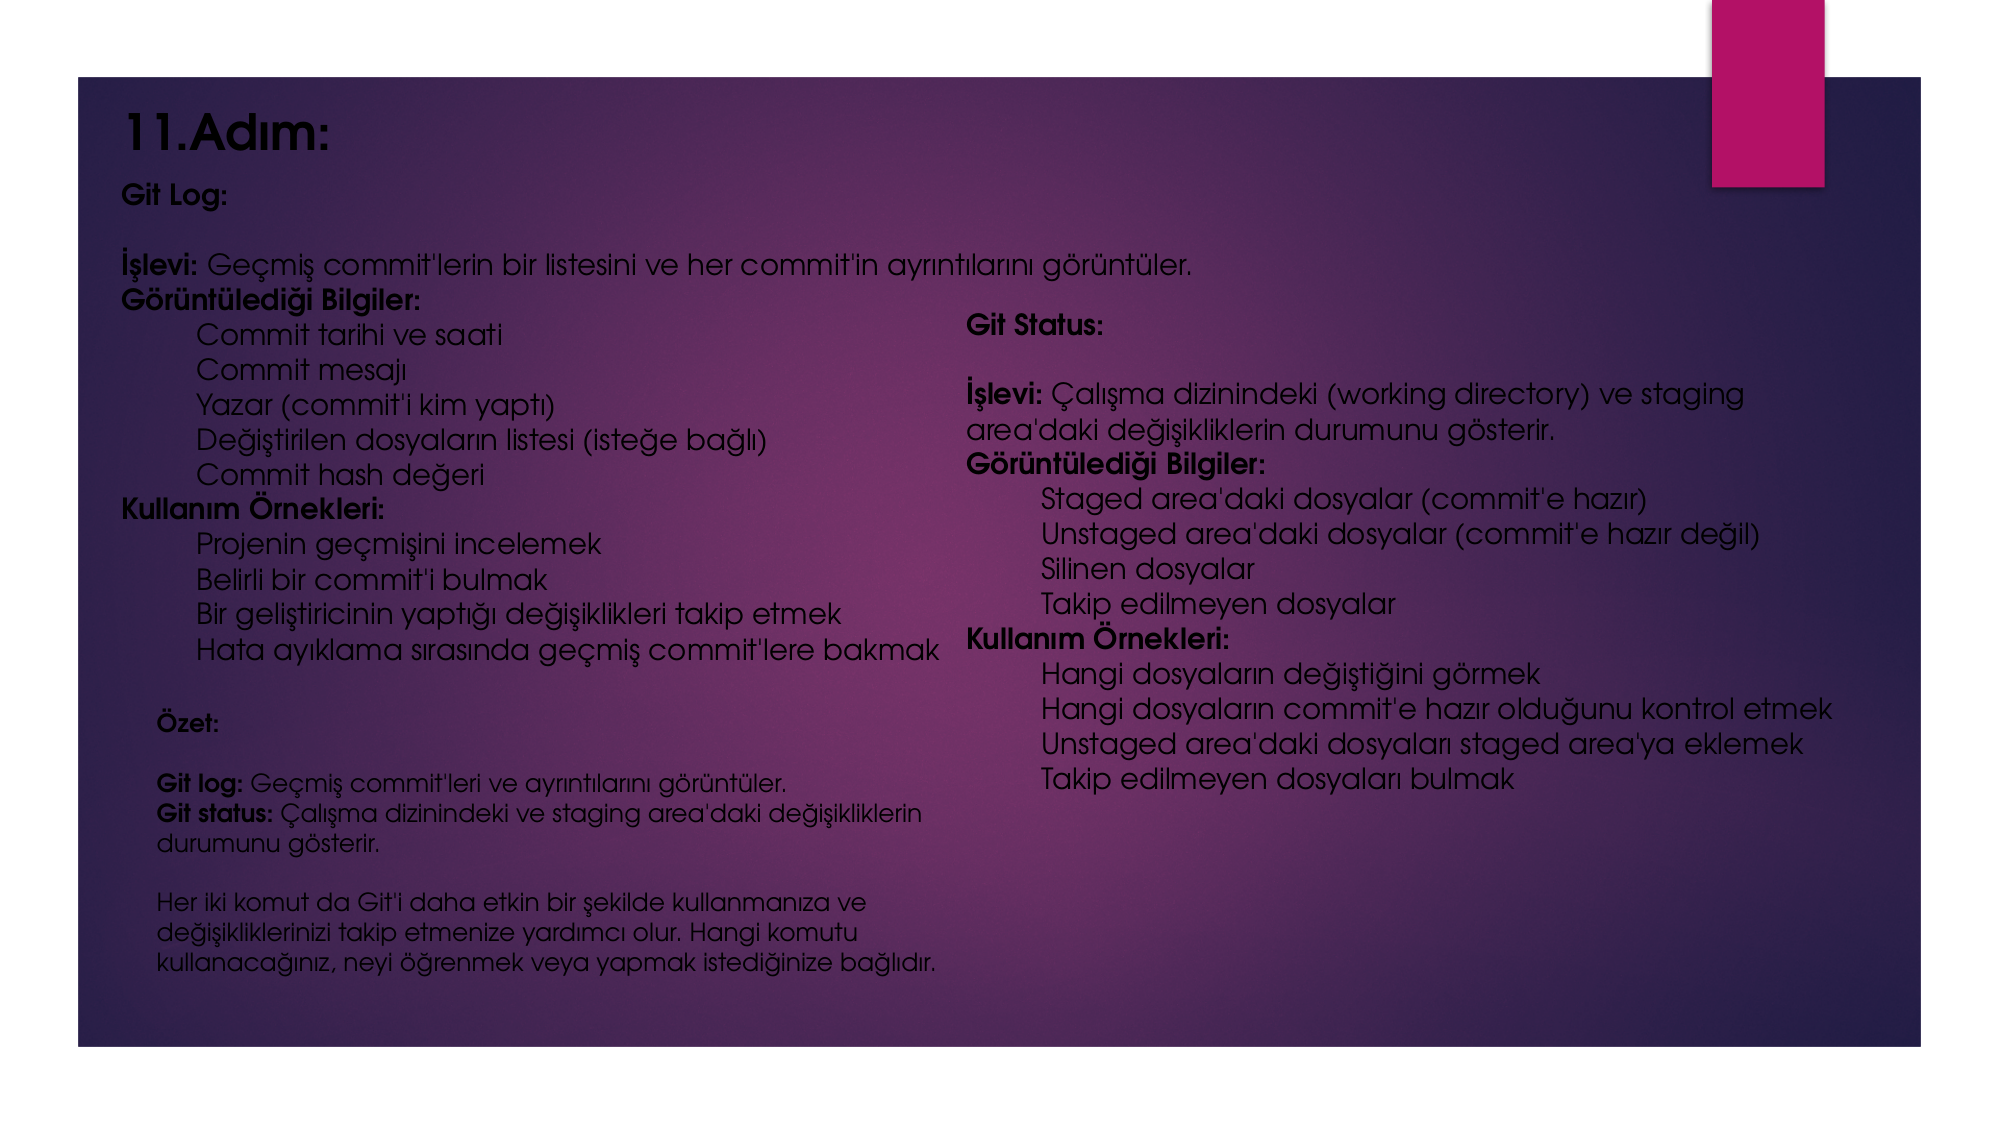

11.Adım:
Git Log:

İşlevi: Geçmiş commit'lerin bir listesini ve her commit'in ayrıntılarını görüntüler.
Görüntülediği Bilgiler:
Commit tarihi ve saati
Commit mesajı
Yazar (commit'i kim yaptı)
Değiştirilen dosyaların listesi (isteğe bağlı)
Commit hash değeri
Kullanım Örnekleri:
Projenin geçmişini incelemek
Belirli bir commit'i bulmak
Bir geliştiricinin yaptığı değişiklikleri takip etmek
Hata ayıklama sırasında geçmiş commit'lere bakmak
Git Status:

İşlevi: Çalışma dizinindeki (working directory) ve staging area'daki değişikliklerin durumunu gösterir.
Görüntülediği Bilgiler:
Staged area'daki dosyalar (commit'e hazır)
Unstaged area'daki dosyalar (commit'e hazır değil)
Silinen dosyalar
Takip edilmeyen dosyalar
Kullanım Örnekleri:
Hangi dosyaların değiştiğini görmek
Hangi dosyaların commit'e hazır olduğunu kontrol etmek
Unstaged area'daki dosyaları staged area'ya eklemek
Takip edilmeyen dosyaları bulmak

Özet:

Git log: Geçmiş commit'leri ve ayrıntılarını görüntüler.
Git status: Çalışma dizinindeki ve staging area'daki değişikliklerin durumunu gösterir.

Her iki komut da Git'i daha etkin bir şekilde kullanmanıza ve değişikliklerinizi takip etmenize yardımcı olur. Hangi komutu kullanacağınız, neyi öğrenmek veya yapmak istediğinize bağlıdır.